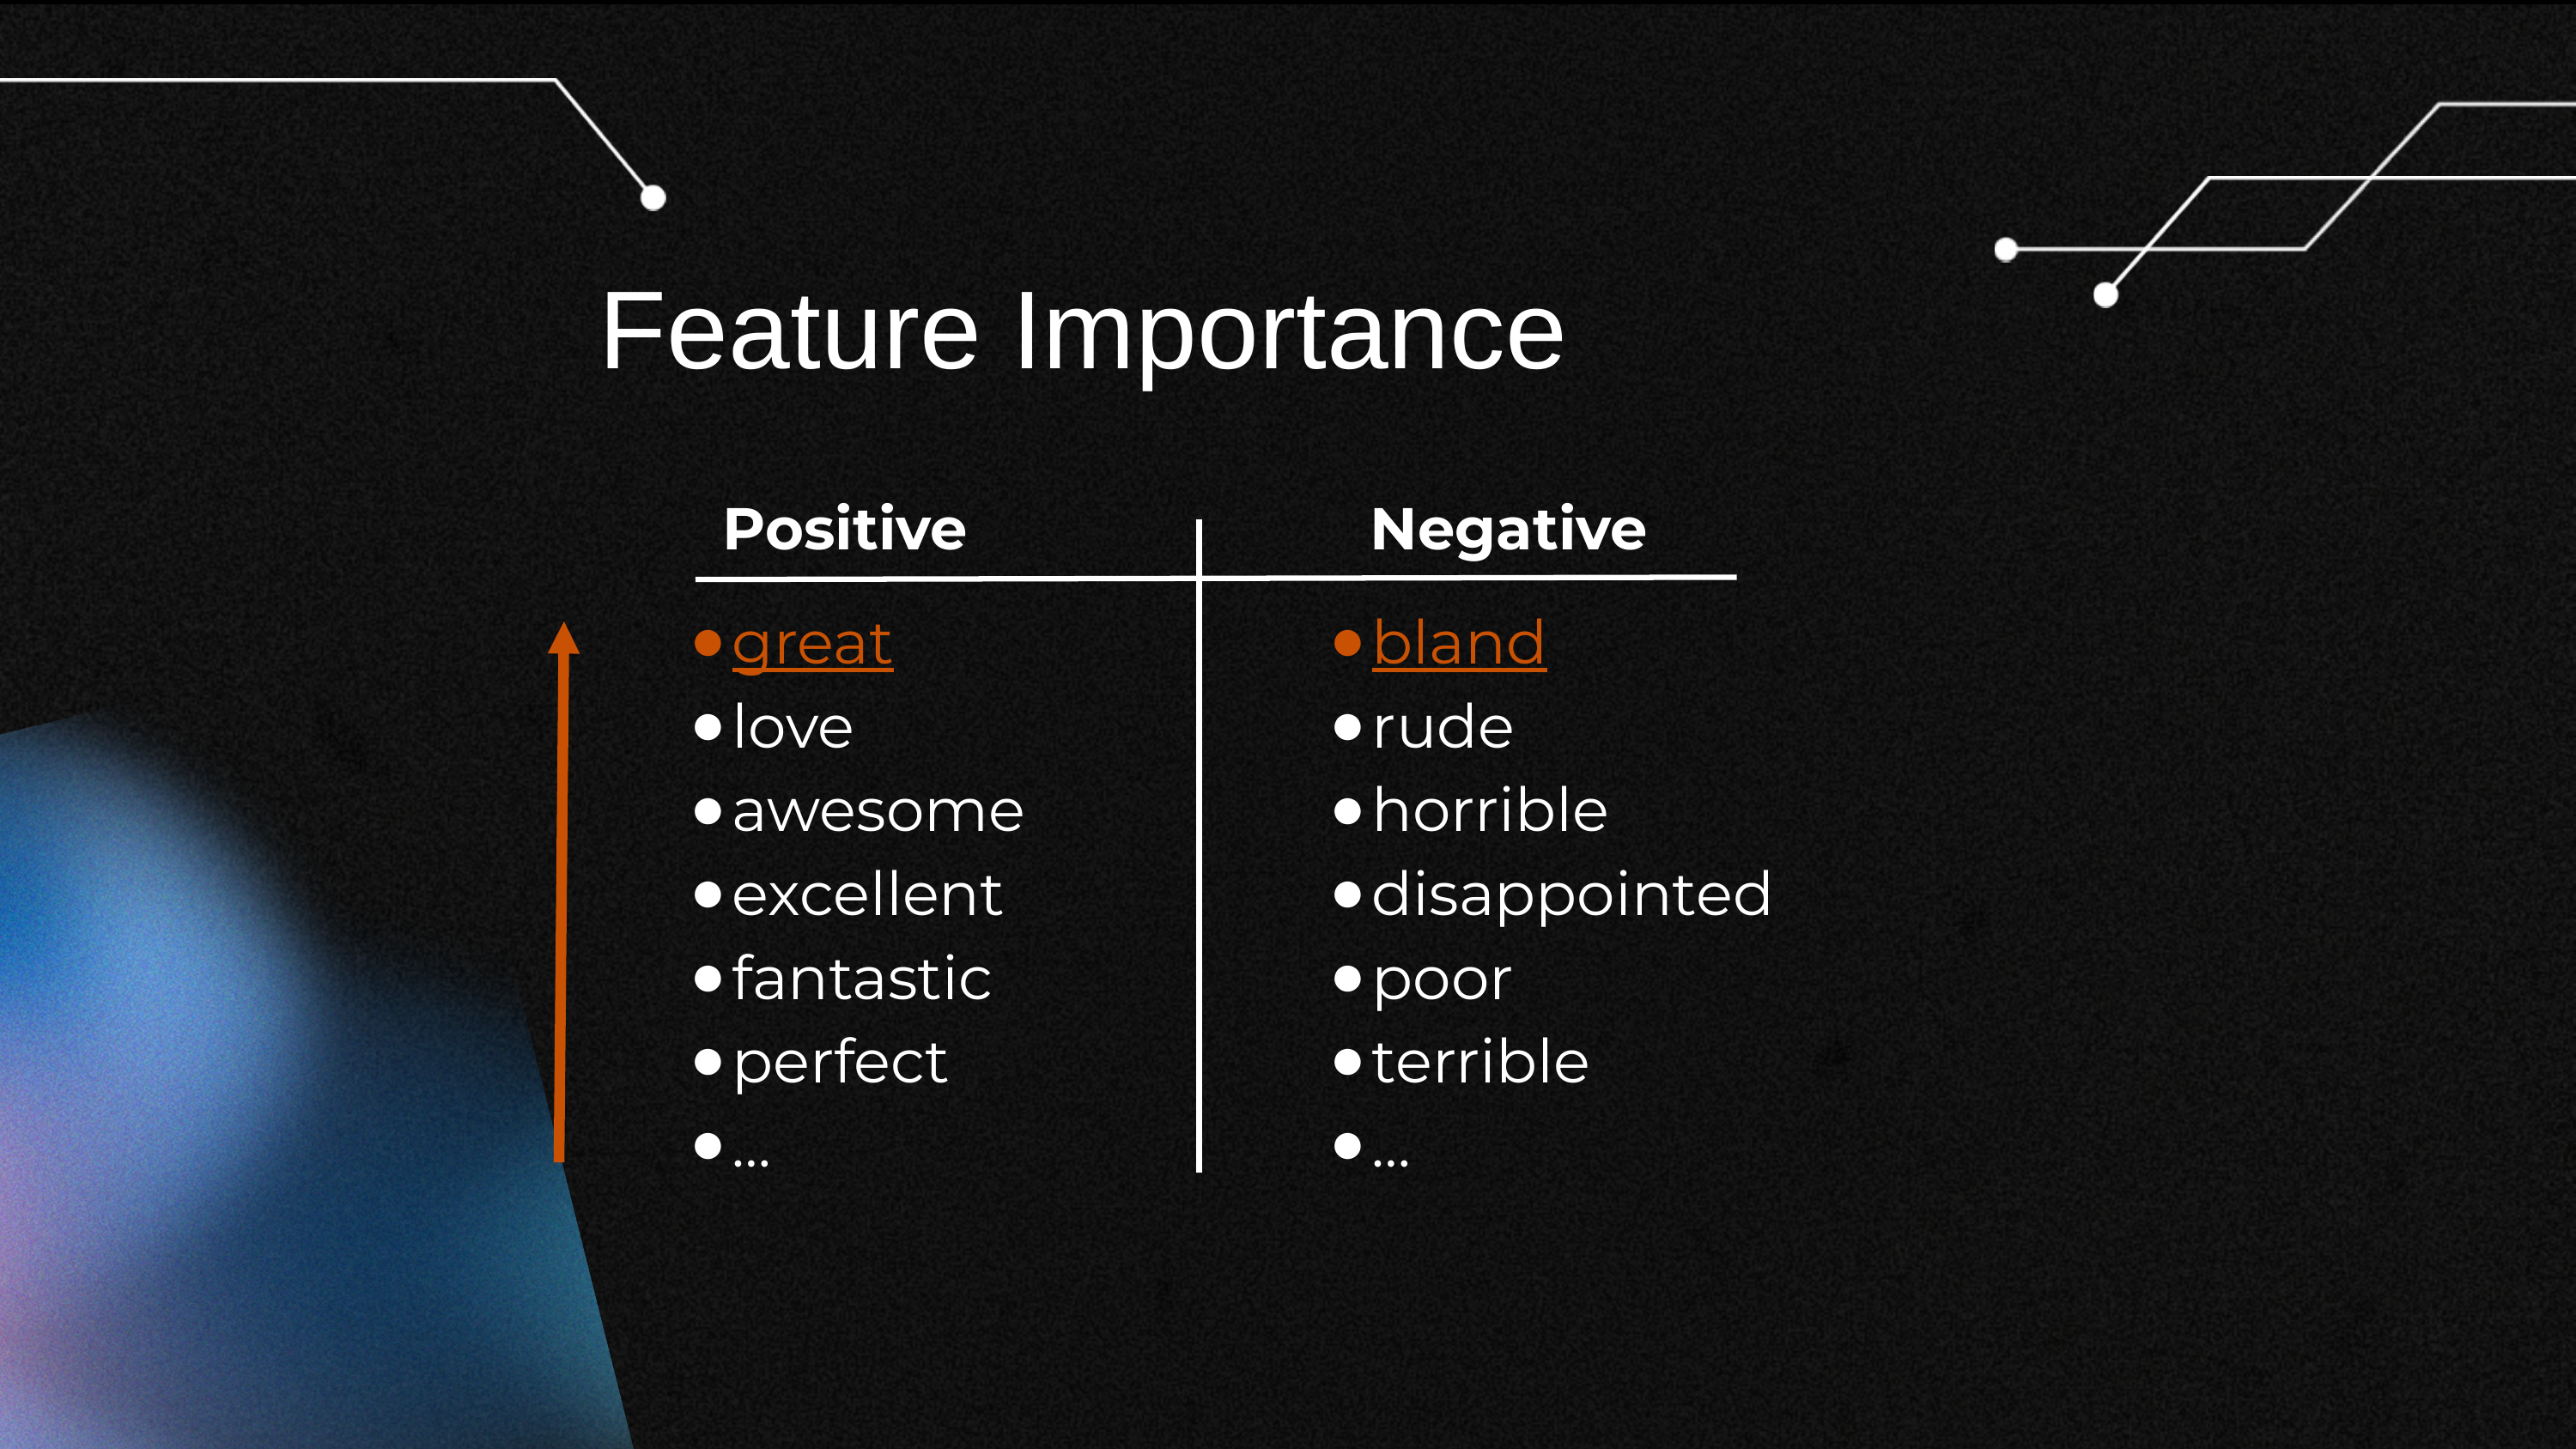

Feature Importance
Positive
Negative
great
love
awesome
excellent
fantastic
perfect
…
bland
rude
horrible
disappointed
poor
terrible
…